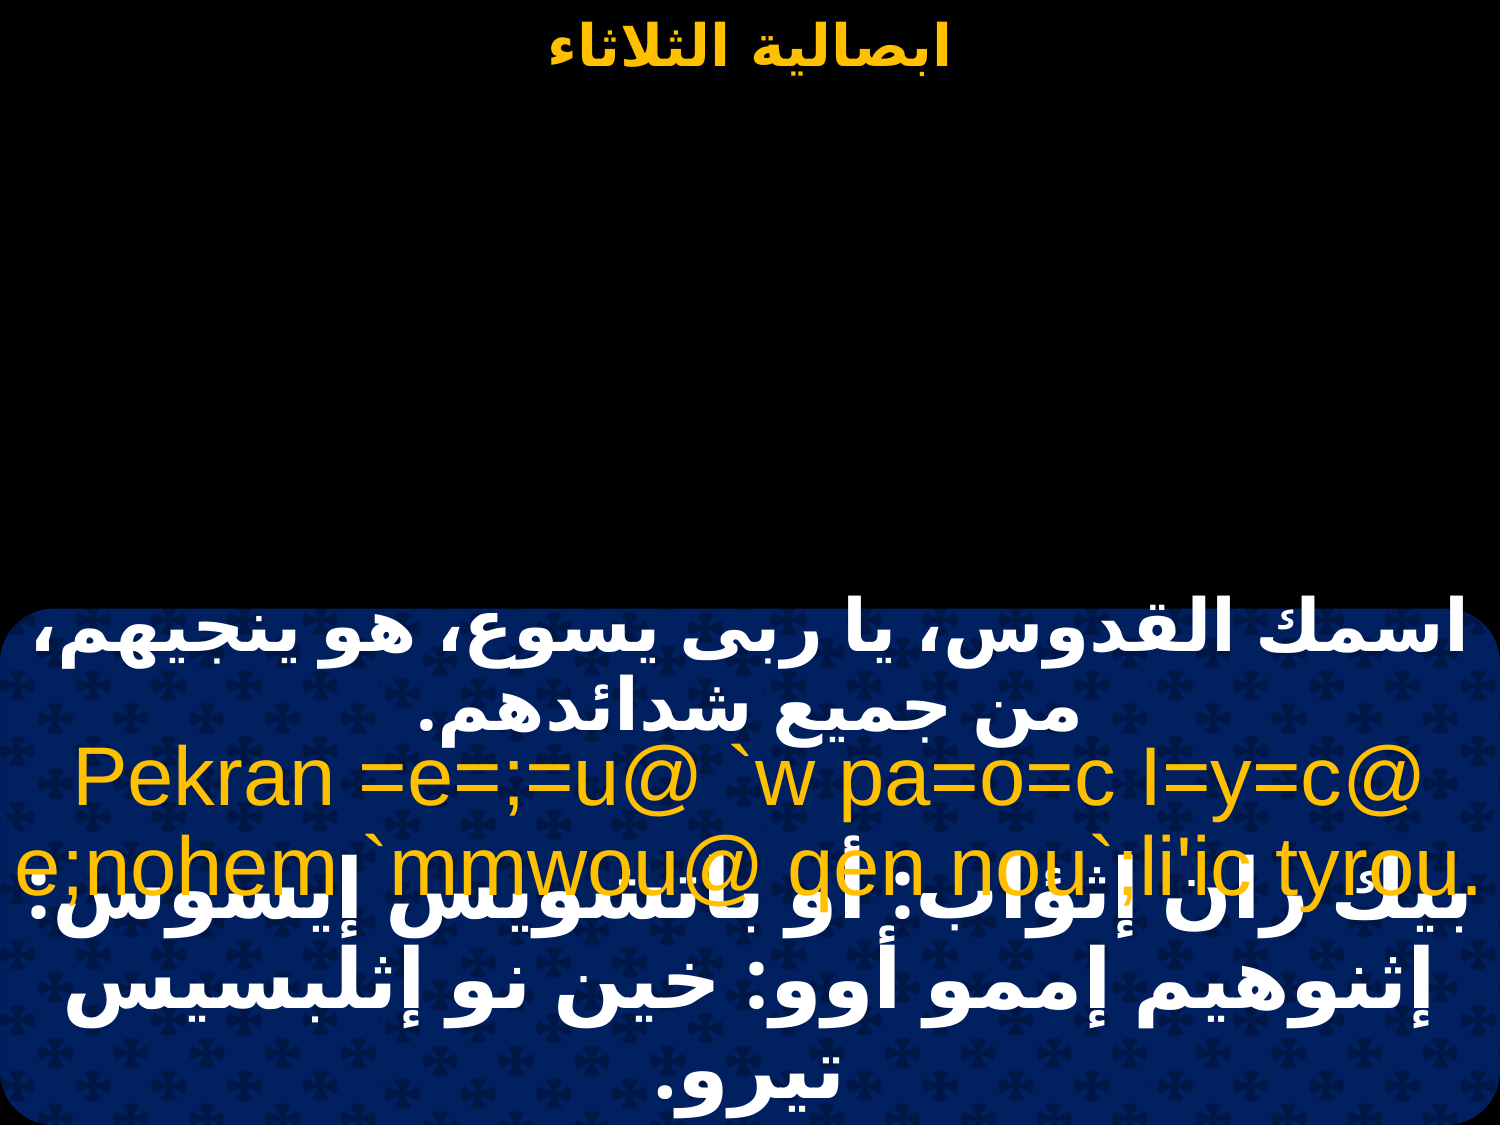

#
اسمك القدوس، يا ربى يسوع، هو ينجيهم، من جميع شدائدهم.
Pekran =e=;=u@ `w pa=o=c I=y=c@ e;nohem `mmwou@ qen nou`;li'ic tyrou.
بيك ران إثؤاب: أو باتشويس إيسوس: إثنوهيم إممو أوو: خين نو إثلبسيس تيرو.